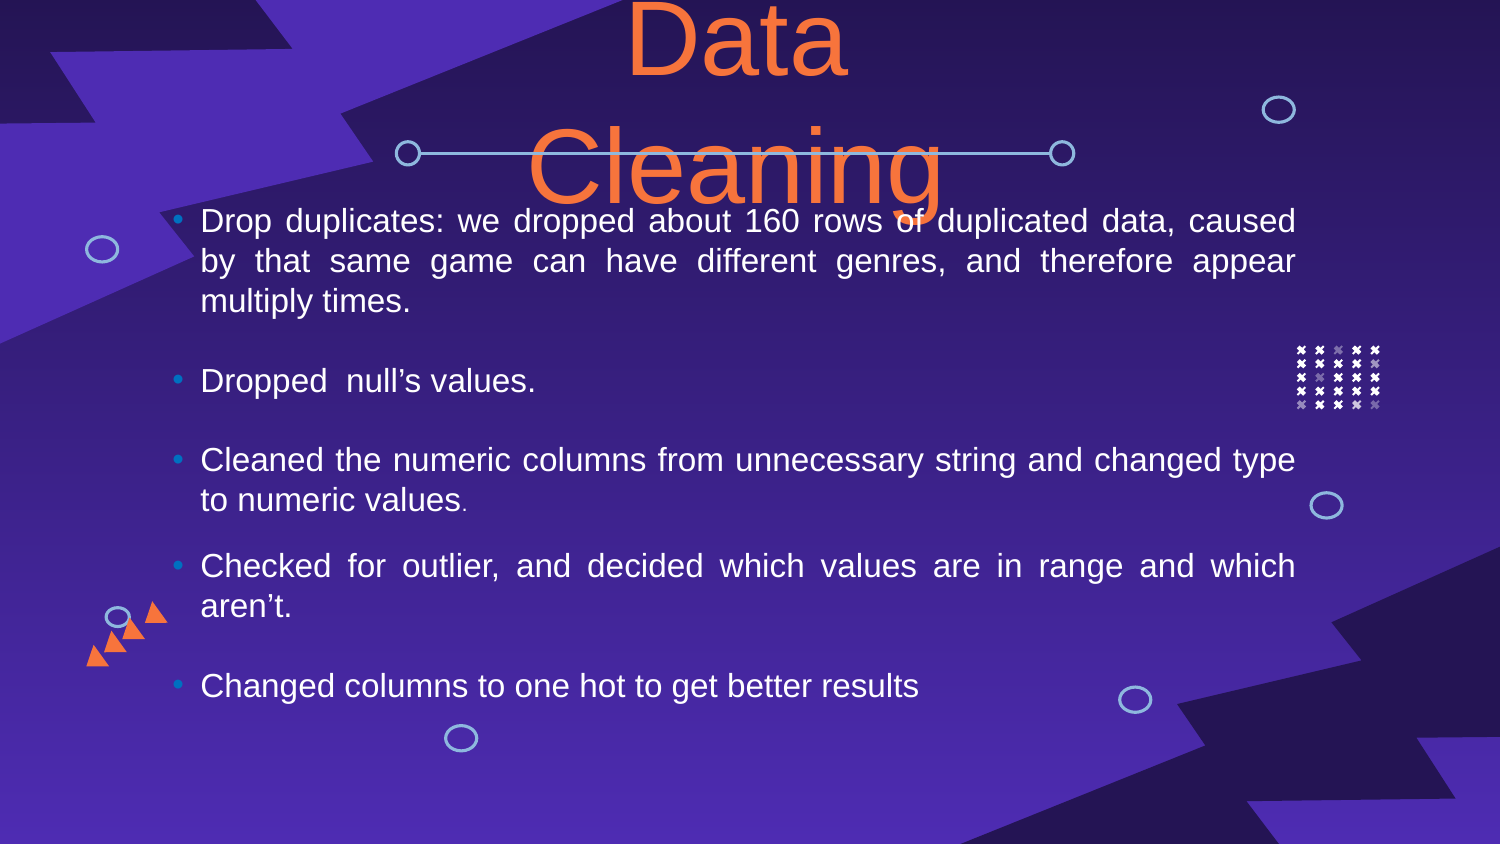

# Data Cleaning

Drop duplicates: we dropped about 160 rows of duplicated data, caused by that same game can have different genres, and therefore appear multiply times.

Dropped  null’s values.

Cleaned the numeric columns from unnecessary string and changed type to numeric values.

Checked for outlier, and decided which values are in range and which aren’t.

Changed columns to one hot to get better results